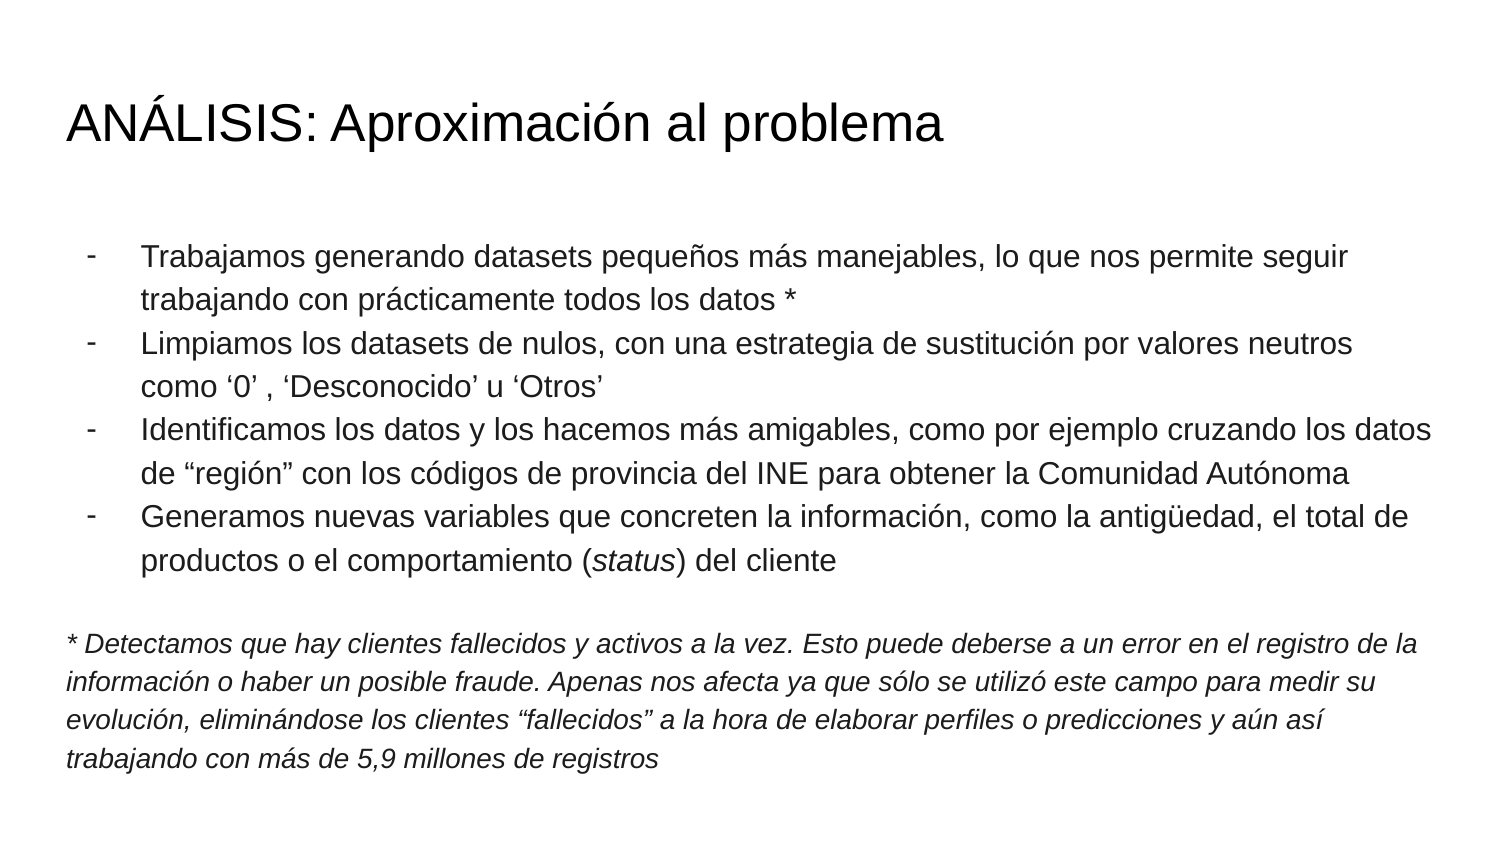

# ANÁLISIS: Aproximación al problema

Trabajamos generando datasets pequeños más manejables, lo que nos permite seguir trabajando con prácticamente todos los datos *
Limpiamos los datasets de nulos, con una estrategia de sustitución por valores neutros como ‘0’ , ‘Desconocido’ u ‘Otros’
Identificamos los datos y los hacemos más amigables, como por ejemplo cruzando los datos de “región” con los códigos de provincia del INE para obtener la Comunidad Autónoma
Generamos nuevas variables que concreten la información, como la antigüedad, el total de productos o el comportamiento (status) del cliente

* Detectamos que hay clientes fallecidos y activos a la vez. Esto puede deberse a un error en el registro de la información o haber un posible fraude. Apenas nos afecta ya que sólo se utilizó este campo para medir su evolución, eliminándose los clientes “fallecidos” a la hora de elaborar perfiles o predicciones y aún así trabajando con más de 5,9 millones de registros